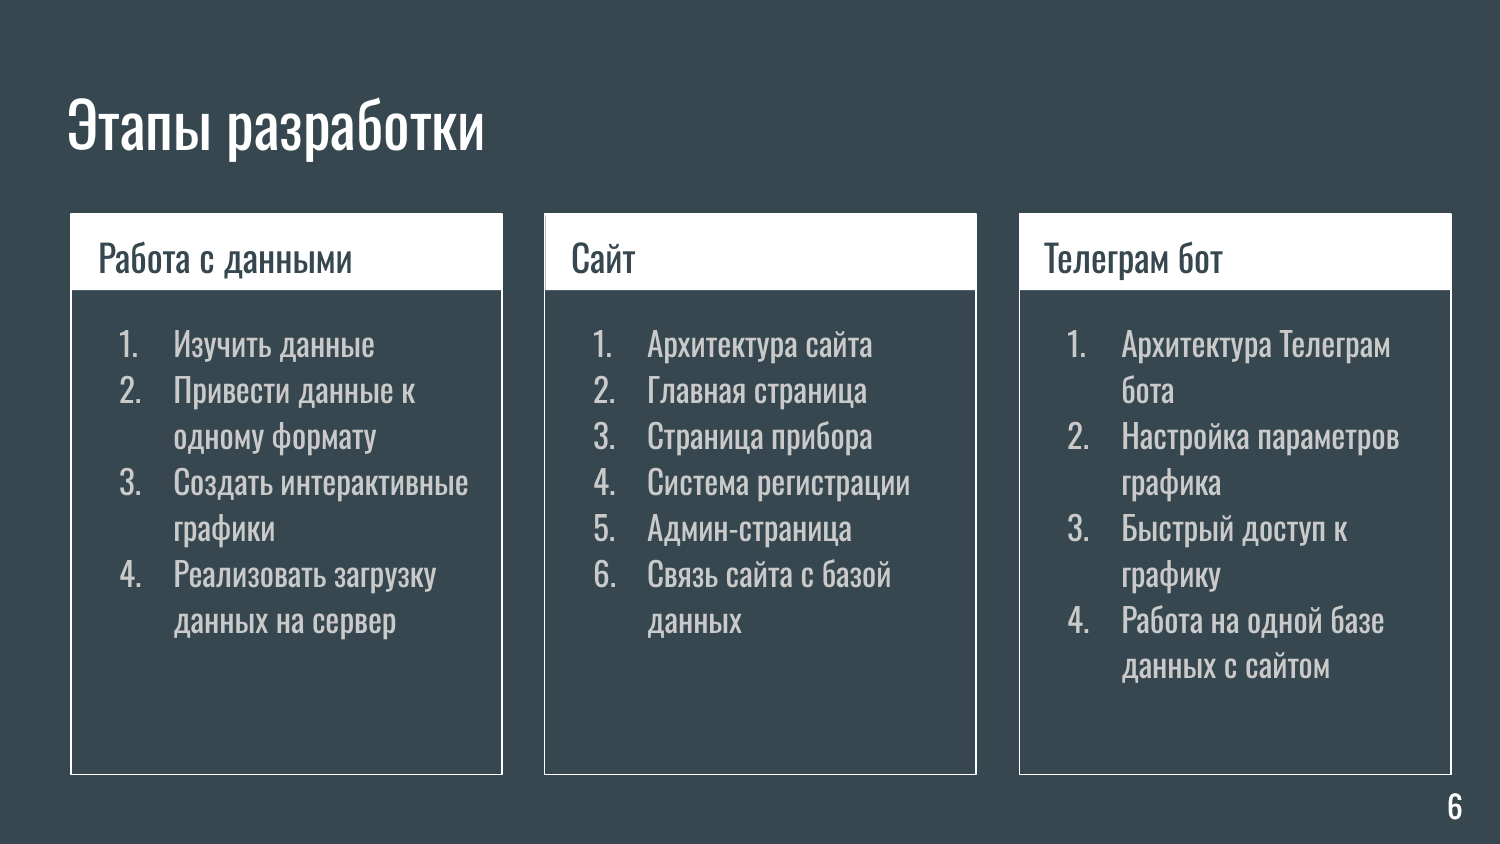

# Этапы разработки

Работа с данными

Сайт

Телеграм бот
Изучить данные
Привести данные к одному формату
Создать интерактивные графики
Реализовать загрузку данных на сервер
Архитектура сайта
Главная страница
Страница прибора
Система регистрации
Админ-страница
Связь сайта с базой данных
Архитектура Телеграм бота
Настройка параметров графика
Быстрый доступ к графику
Работа на одной базе данных с сайтом
6
6